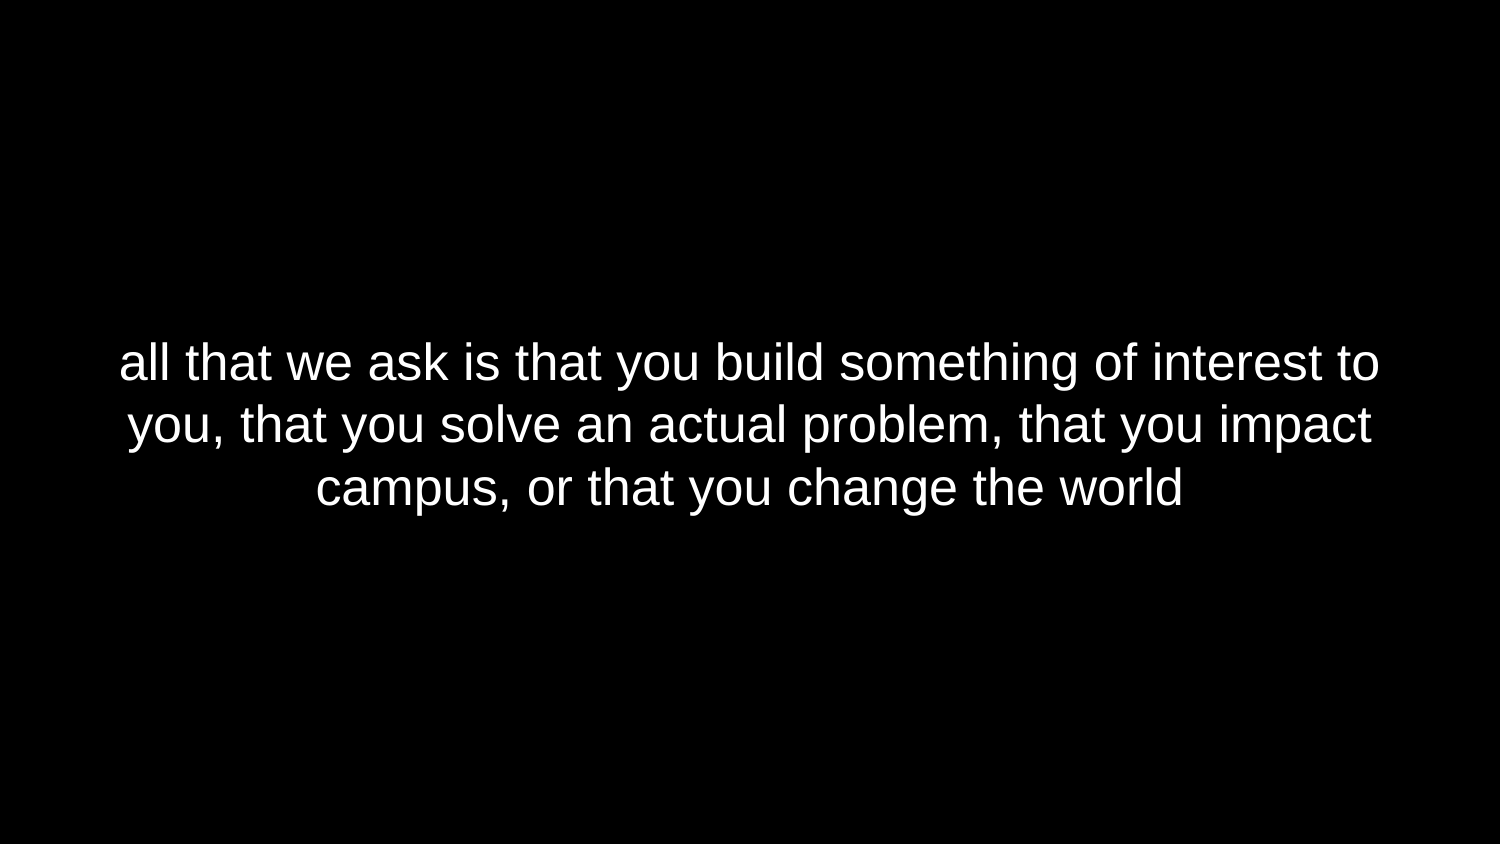

# all that we ask is that you build something of interest to you, that you solve an actual problem, that you impact campus, or that you change the world